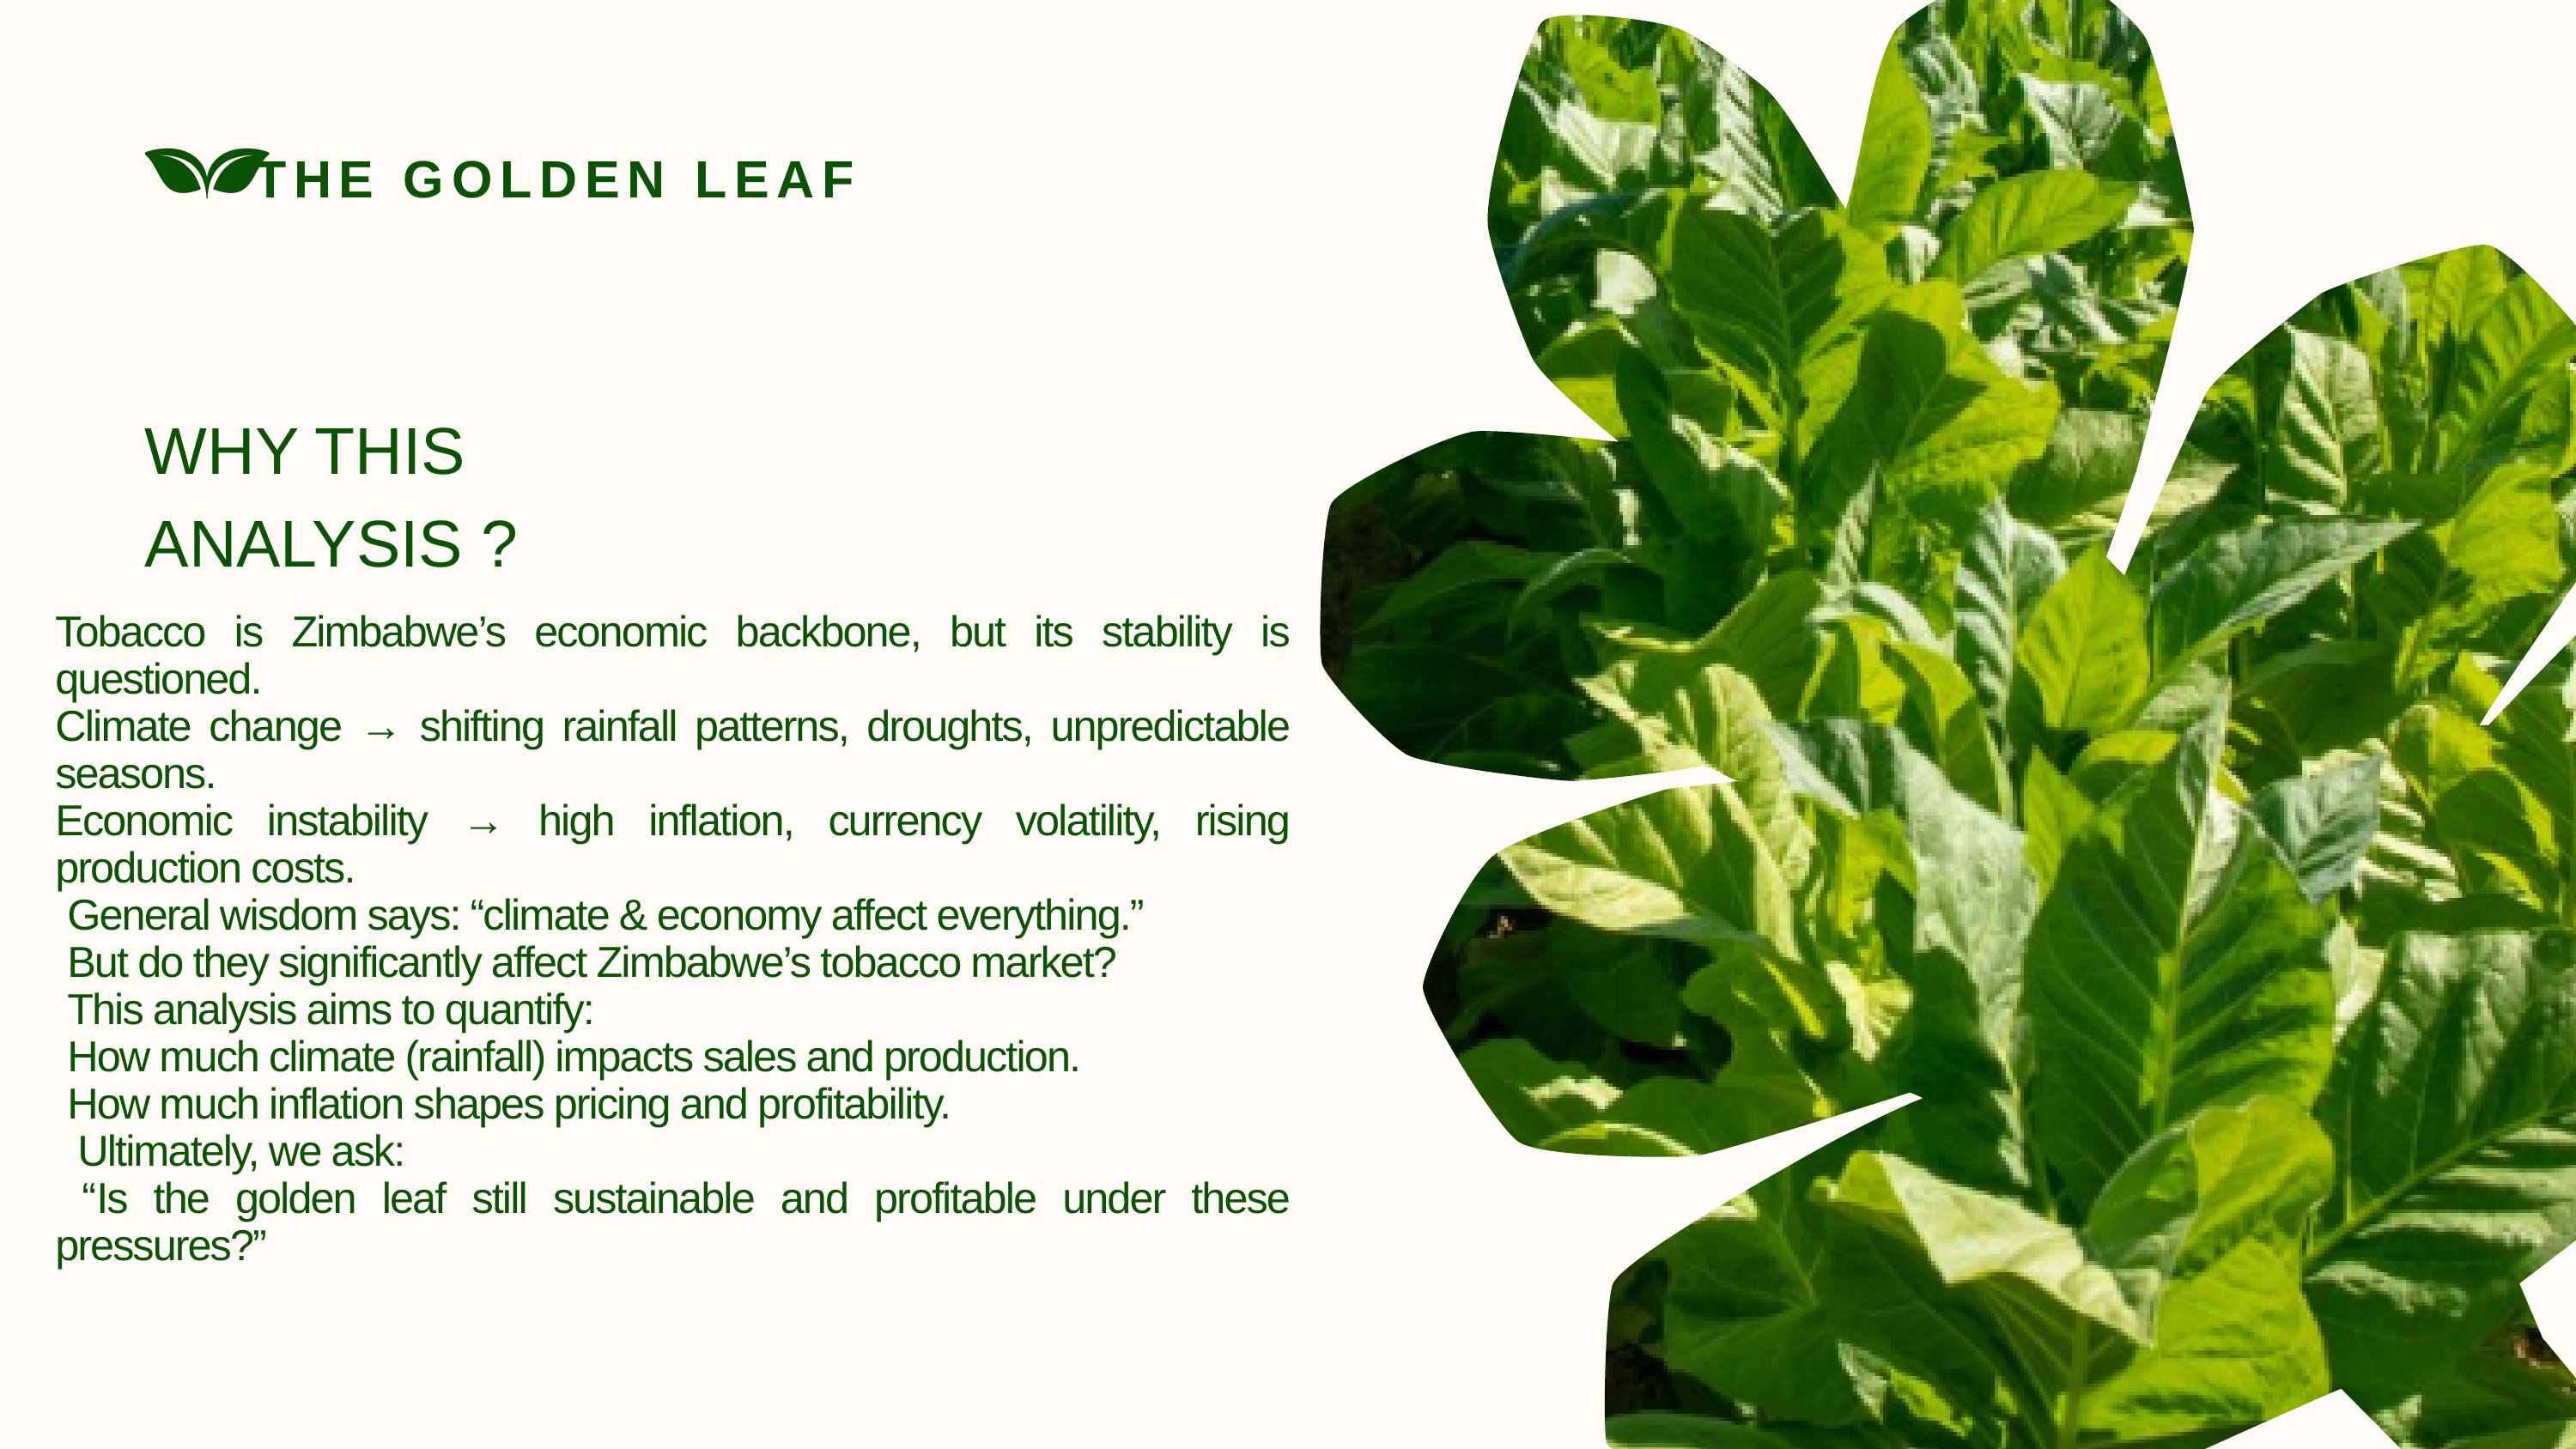

THE GOLDEN LEAF

WHY THIS ANALYSIS ?
Tobacco is Zimbabwe’s economic backbone, but its stability is questioned.
Climate change → shifting rainfall patterns, droughts, unpredictable seasons.
Economic instability → high inflation, currency volatility, rising production costs.
 General wisdom says: “climate & economy affect everything.”
 But do they significantly affect Zimbabwe’s tobacco market?
 This analysis aims to quantify:
 How much climate (rainfall) impacts sales and production.
 How much inflation shapes pricing and profitability.
  Ultimately, we ask:
 “Is the golden leaf still sustainable and profitable under these pressures?”